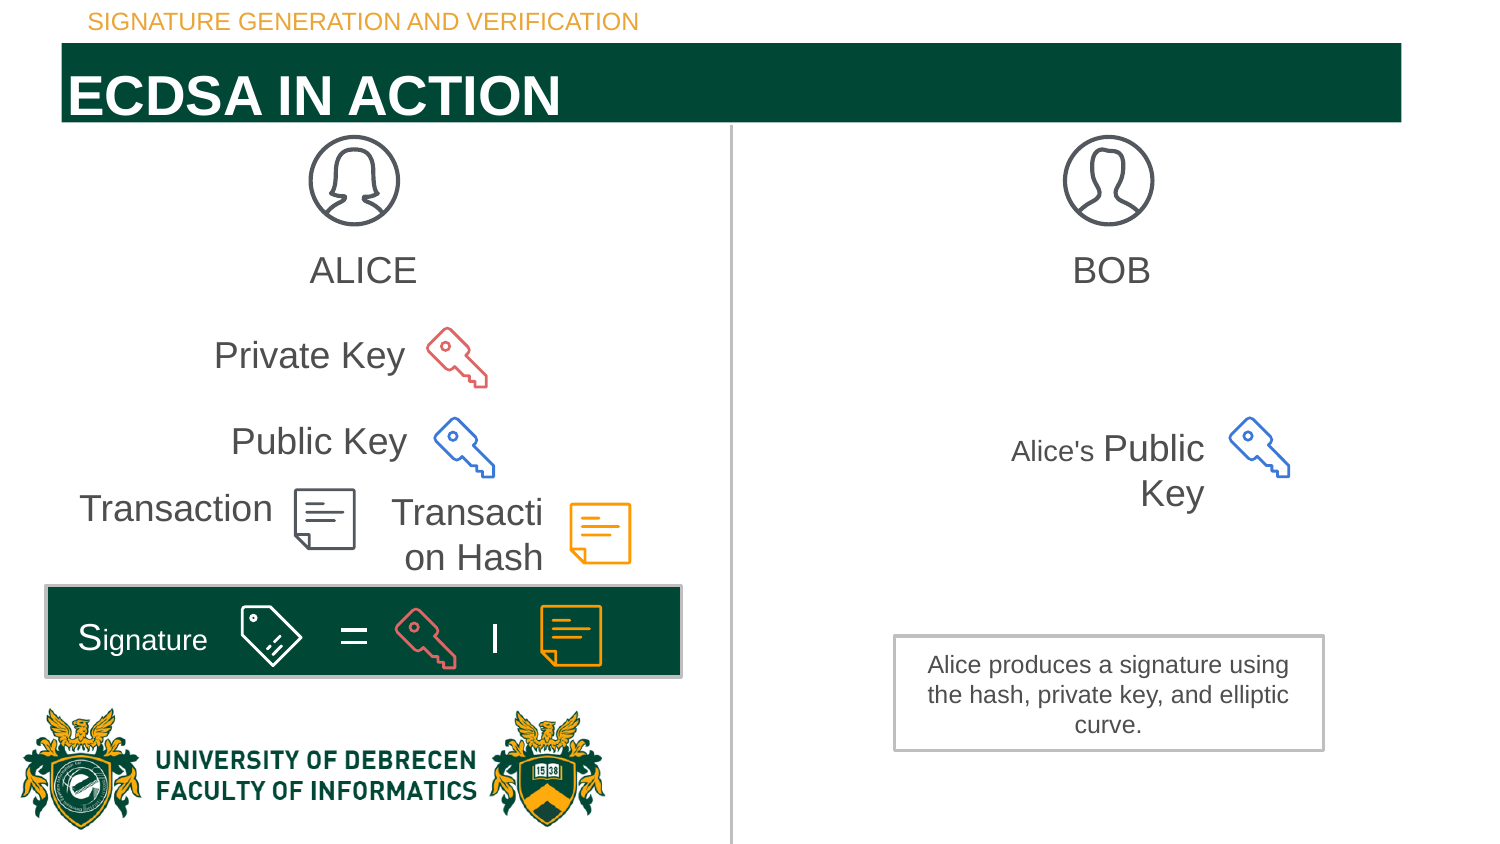

SIGNATURE GENERATION AND VERIFICATION
ECDSA IN ACTION

ALICE
BOB
Private Key

Public Key
Alice's Public Key

Transaction
Transaction Hash

Signature

Alice produces a signature using the hash, private key, and elliptic curve.